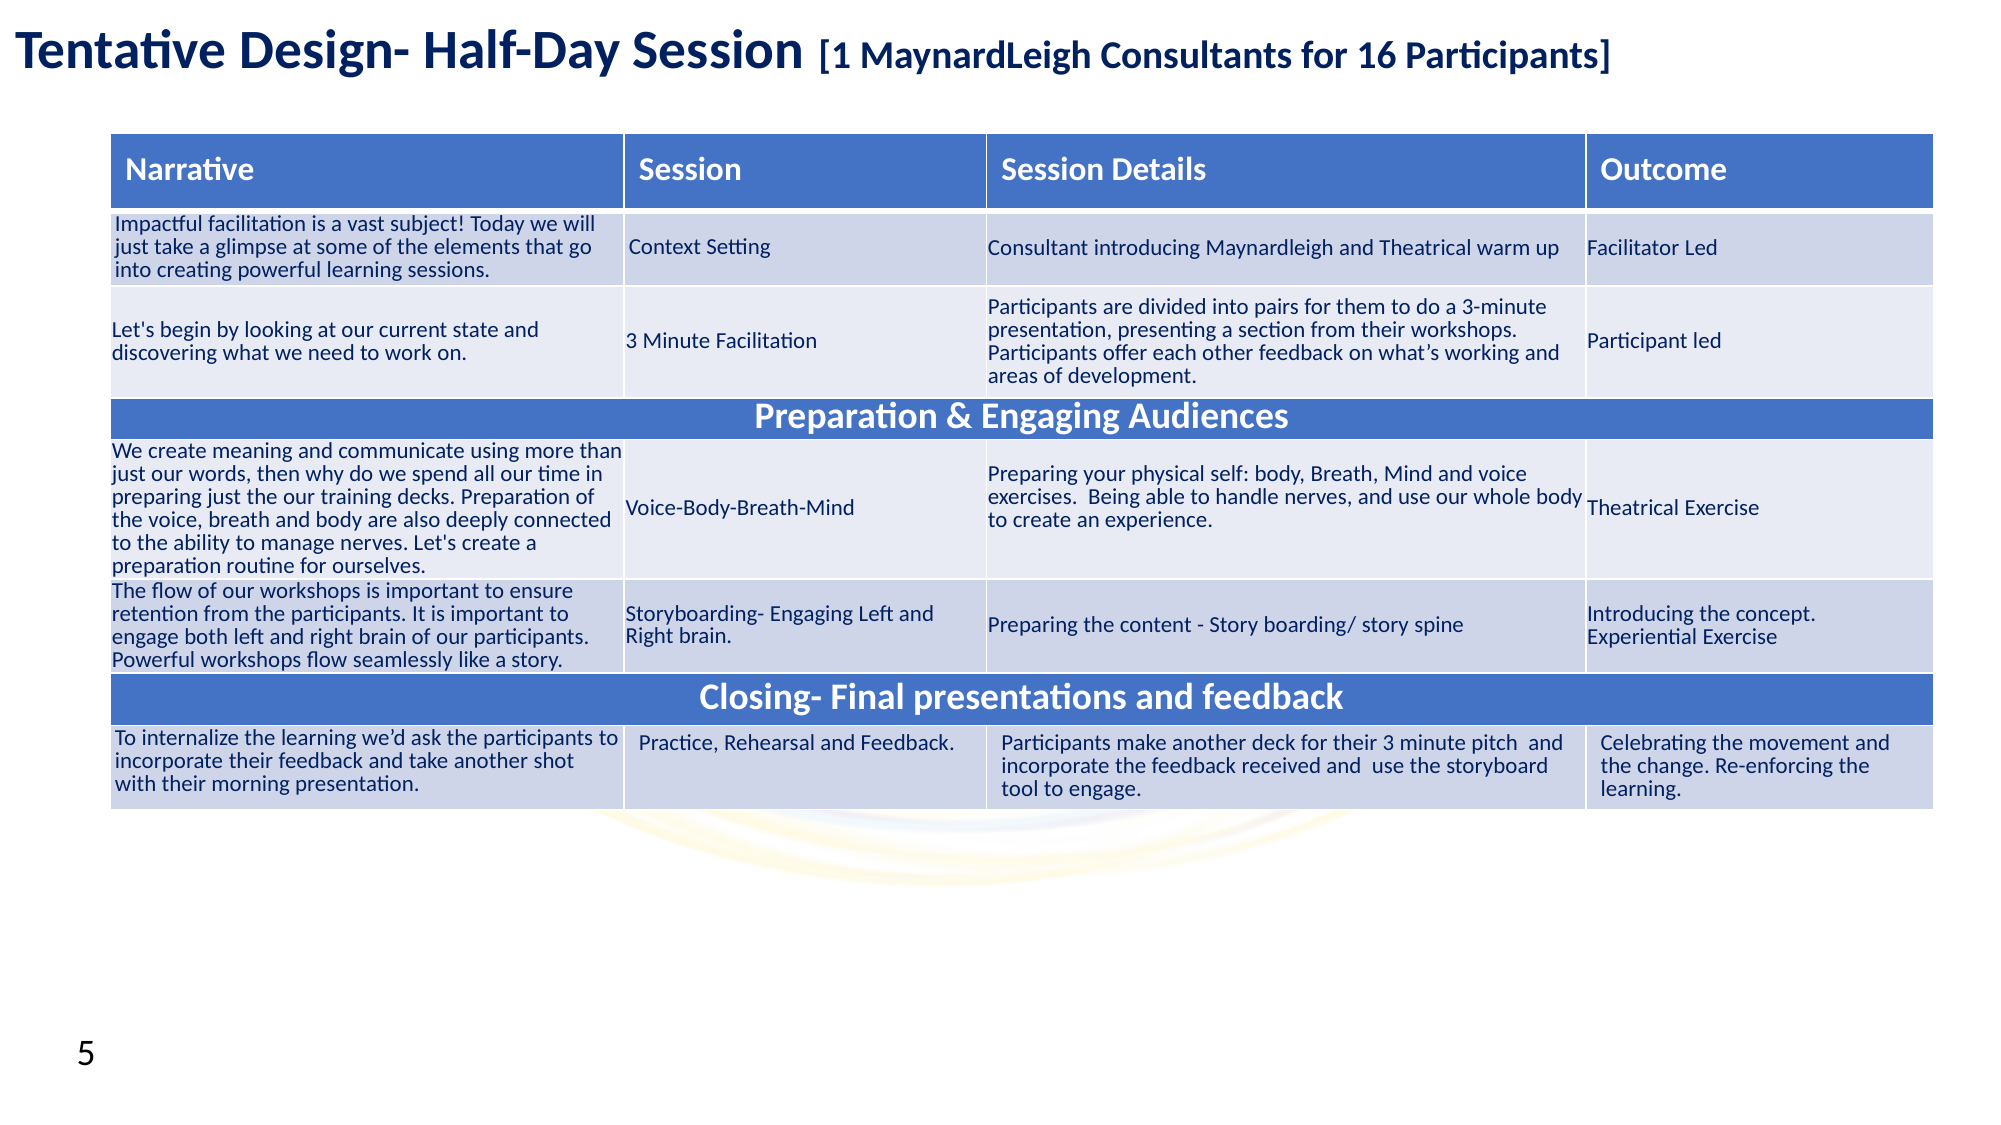

# Tentative Design- Half-Day Session [1 MaynardLeigh Consultants for 16 Participants]
| Narrative | Session | Session Details | Outcome |
| --- | --- | --- | --- |
| Impactful facilitation is a vast subject! Today we will just take a glimpse at some of the elements that go into creating powerful learning sessions. | Context Setting | Consultant introducing Maynardleigh and Theatrical warm up | Facilitator Led |
| Let's begin by looking at our current state and discovering what we need to work on. | 3 Minute Facilitation | Participants are divided into pairs for them to do a 3-minute presentation, presenting a section from their workshops. Participants offer each other feedback on what’s working and areas of development. | Participant led |
| Preparation & Engaging Audiences |  |  |  |
| We create meaning and communicate using more than just our words, then why do we spend all our time in preparing just the our training decks. Preparation of the voice, breath and body are also deeply connected to the ability to manage nerves. Let's create a preparation routine for ourselves. | Voice-Body-Breath-Mind | Preparing your physical self: body, Breath, Mind and voice exercises. Being able to handle nerves, and use our whole body to create an experience. | Theatrical Exercise |
| The flow of our workshops is important to ensure retention from the participants. It is important to engage both left and right brain of our participants. Powerful workshops flow seamlessly like a story. | Storyboarding- Engaging Left and Right brain. | Preparing the content - Story boarding/ story spine | Introducing the concept. Experiential Exercise |
| Closing- Final presentations and feedback |  |  |  |
| To internalize the learning we’d ask the participants to incorporate their feedback and take another shot with their morning presentation. | Practice, Rehearsal and Feedback. | Participants make another deck for their 3 minute pitch and incorporate the feedback received and use the storyboard tool to engage. | Celebrating the movement and the change. Re-enforcing the learning. |
5